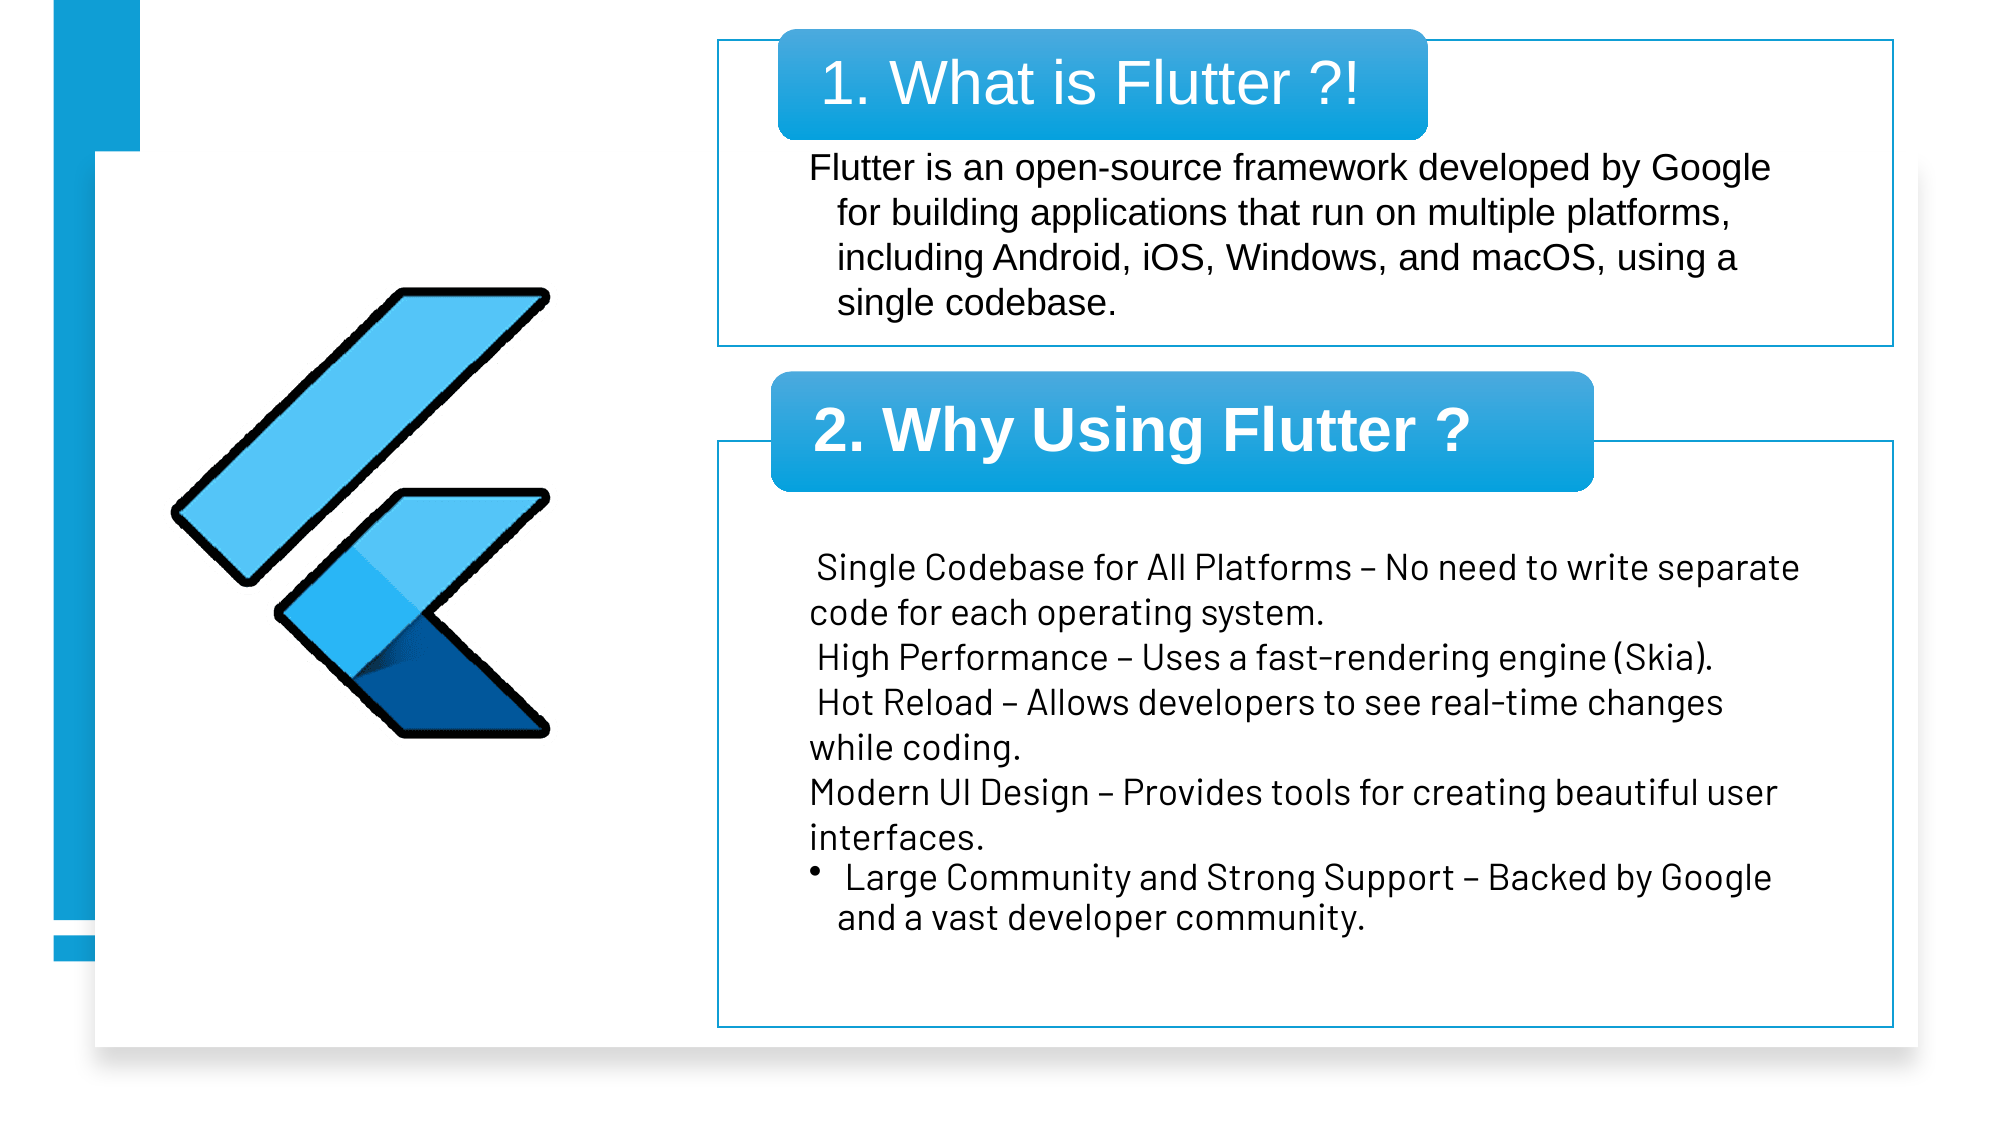

Flutter is an open-source framework developed by Google for building applications that run on multiple platforms, including Android, iOS, Windows, and macOS, using a single codebase.
1. What is Flutter ?!
 Single Codebase for All Platforms – No need to write separate code for each operating system.
 High Performance – Uses a fast-rendering engine (Skia).
 Hot Reload – Allows developers to see real-time changes while coding.
Modern UI Design – Provides tools for creating beautiful user interfaces.
 Large Community and Strong Support – Backed by Google and a vast developer community.
2. Why Using Flutter ?